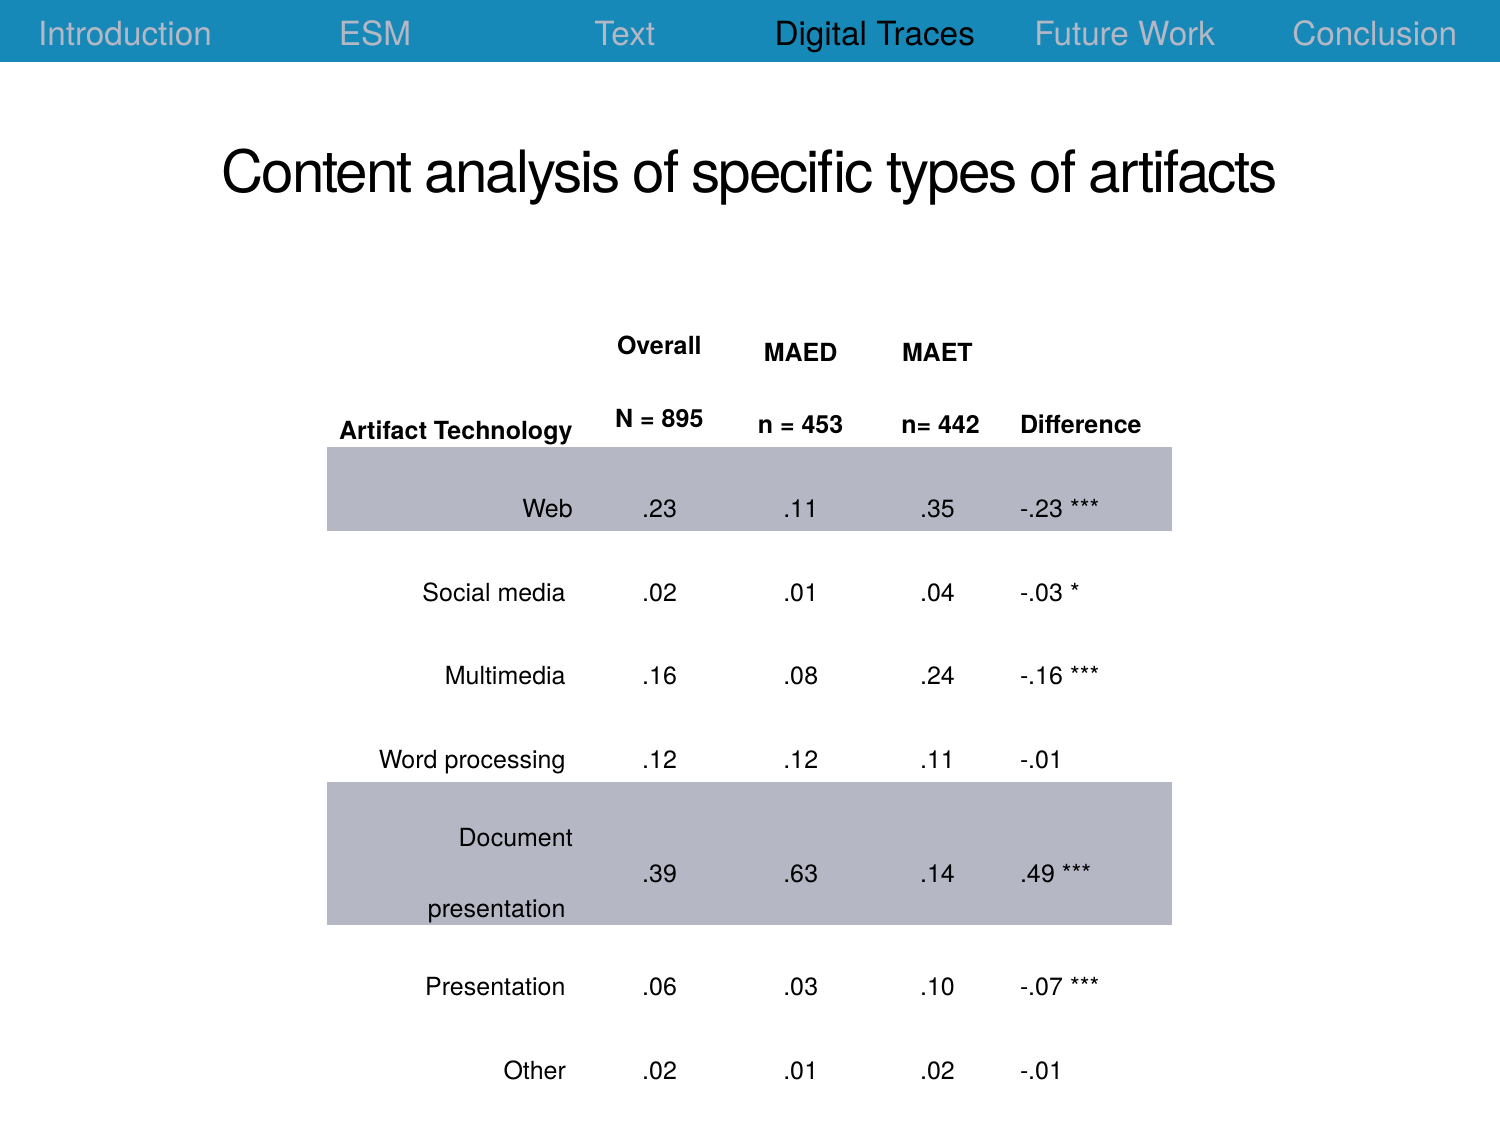

| Introduction | ESM | Text | Digital Traces | Future Work | Conclusion |
| --- | --- | --- | --- | --- | --- |
# Content analysis of specific types of artifacts
| Artifact Technology | Overall N = 895 | MAED n = 453 | MAET n= 442 | Difference |
| --- | --- | --- | --- | --- |
| Web | .23 | .11 | .35 | -.23 \*\*\* |
| Social media | .02 | .01 | .04 | -.03 \* |
| Multimedia | .16 | .08 | .24 | -.16 \*\*\* |
| Word processing | .12 | .12 | .11 | -.01 |
| Document presentation | .39 | .63 | .14 | .49 \*\*\* |
| Presentation | .06 | .03 | .10 | -.07 \*\*\* |
| Other | .02 | .01 | .02 | -.01 |